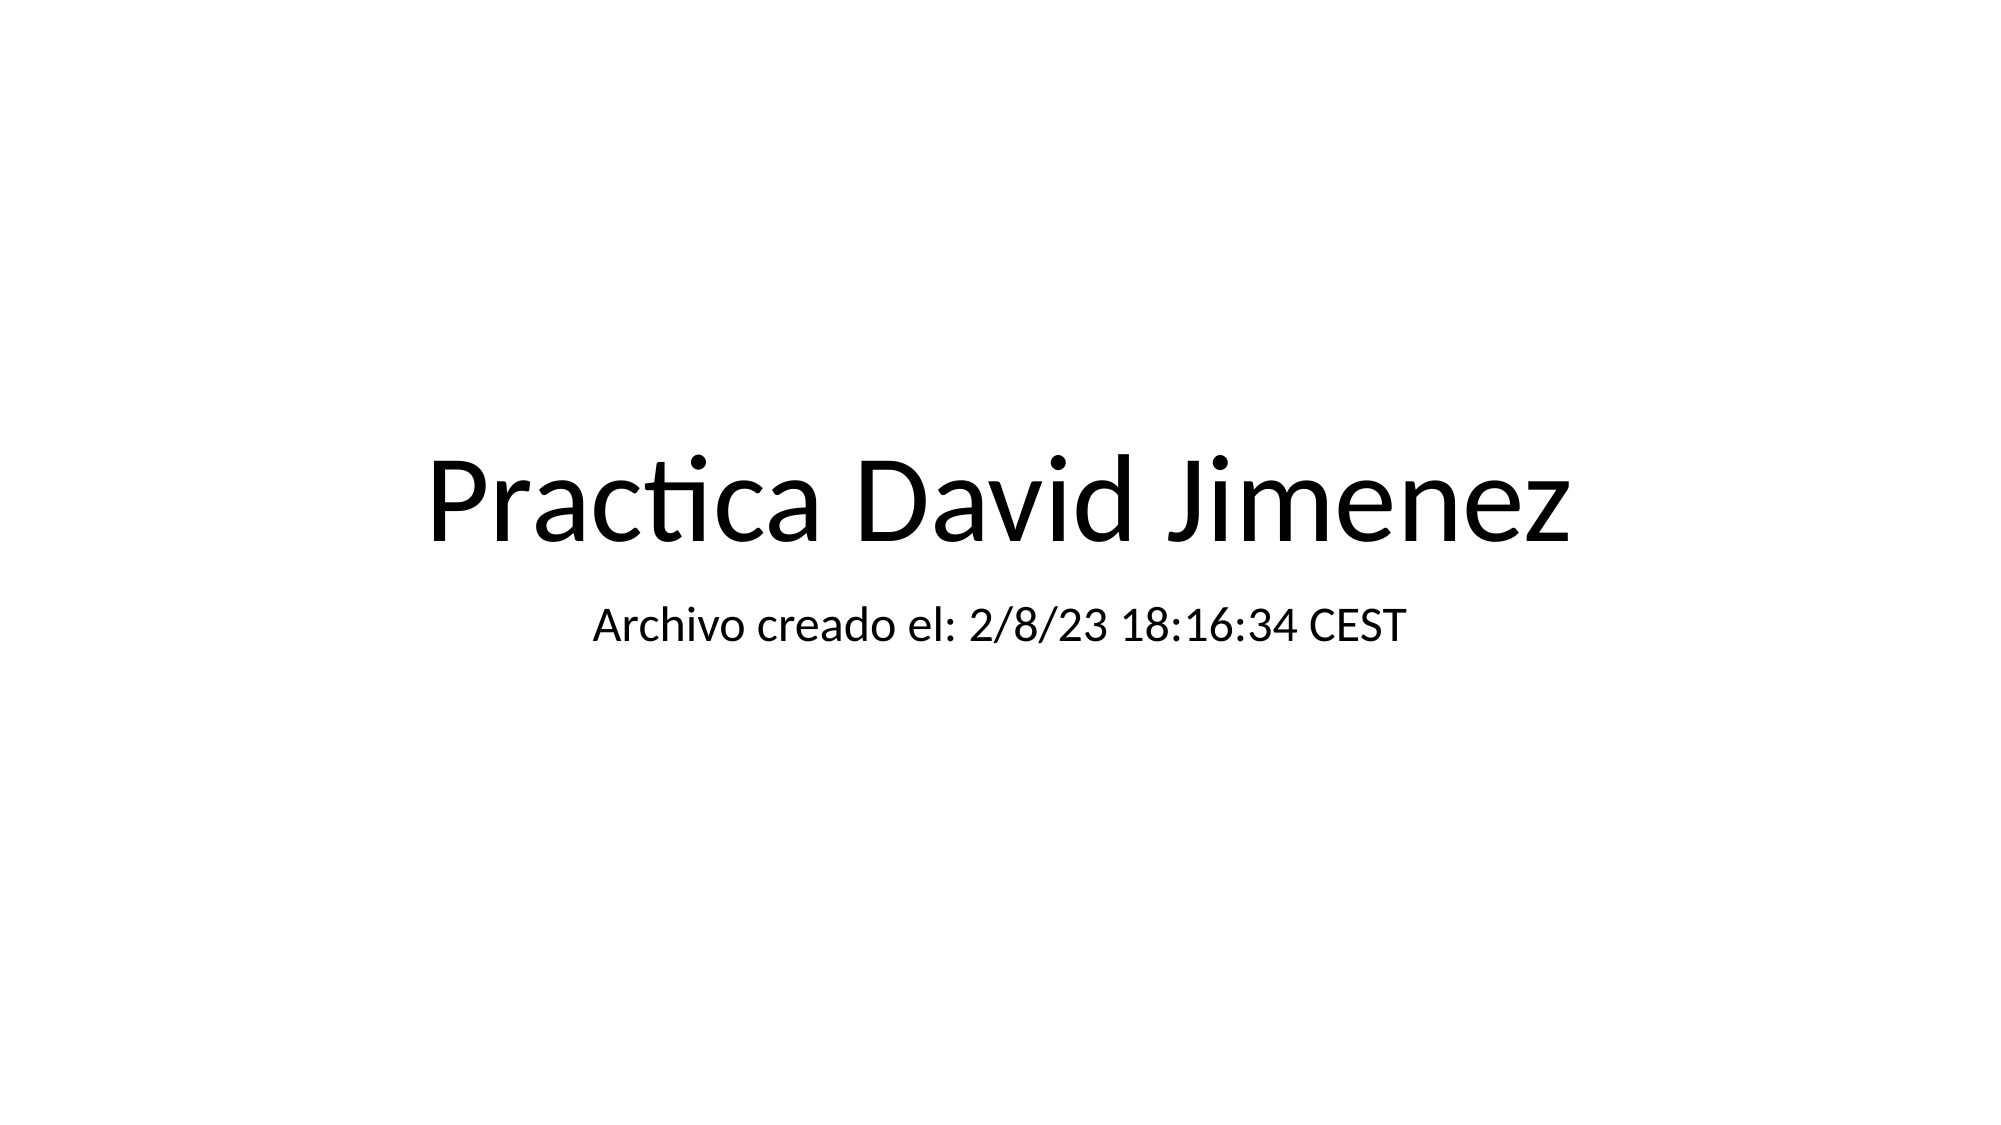

# Practica David Jimenez
Archivo creado el: 2/8/23 18:16:34 CEST